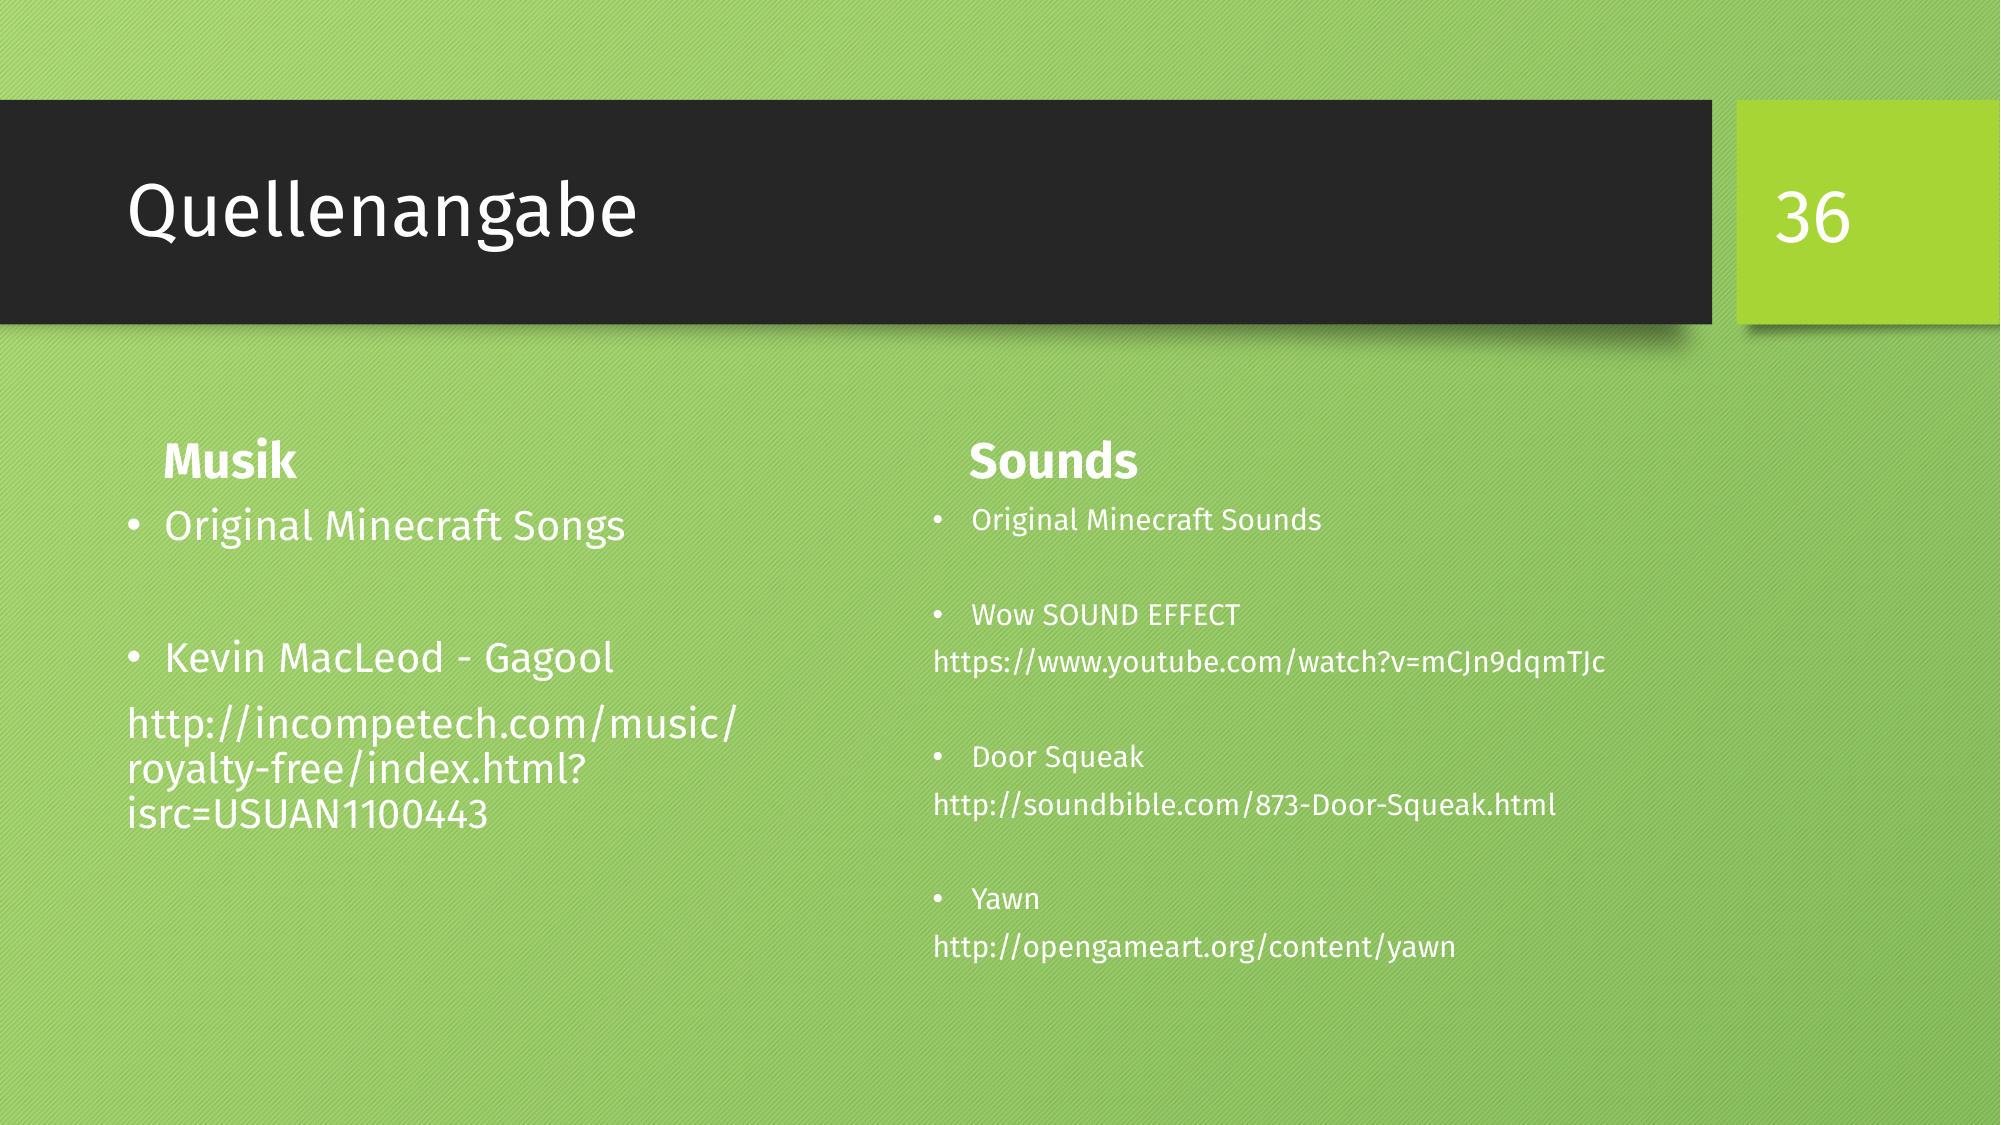

36
# Quellenangabe
Musik
Sounds
Original Minecraft Songs

Kevin MacLeod - Gagool
http://incompetech.com/music/royalty-free/index.html?isrc=USUAN1100443
Original Minecraft Sounds

Wow SOUND EFFECT
https://www.youtube.com/watch?v=mCJn9dqmTJc

Door Squeak
http://soundbible.com/873-Door-Squeak.html

Yawn
http://opengameart.org/content/yawn